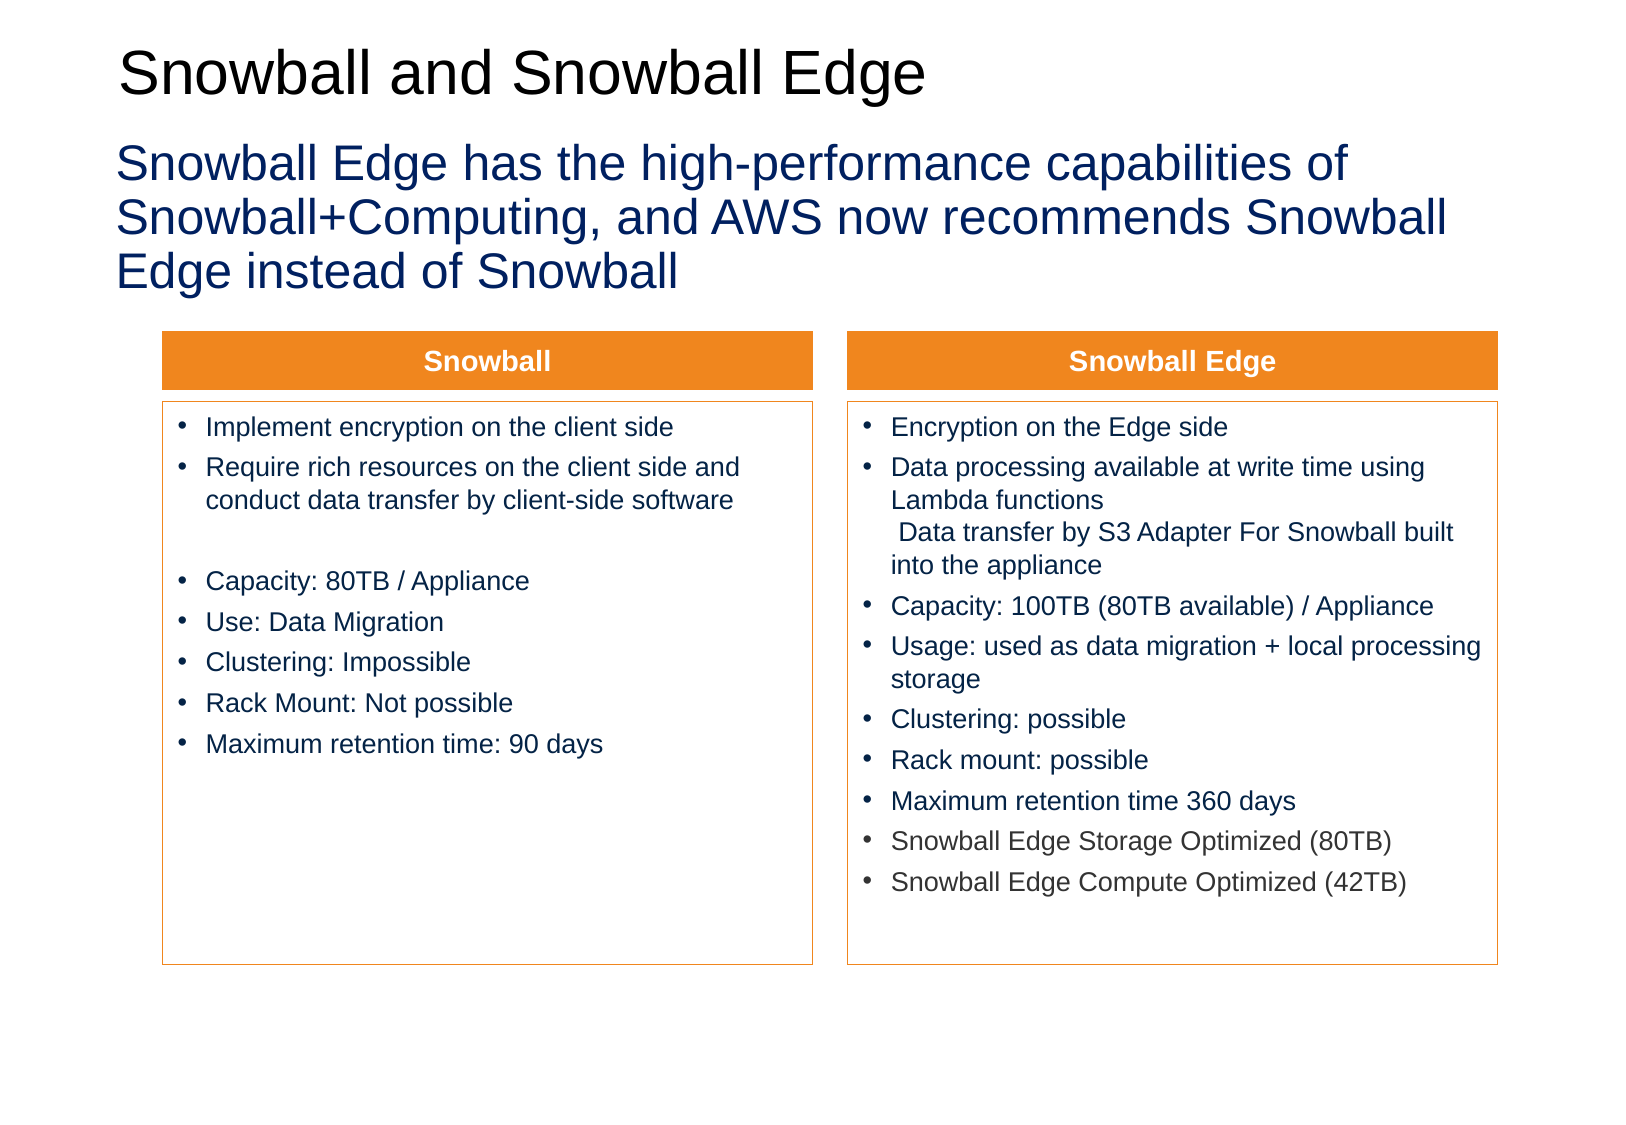

Snowball and Snowball Edge
Snowball Edge has the high-performance capabilities of Snowball+Computing, and AWS now recommends Snowball Edge instead of Snowball
Snowball
Snowball Edge
Implement encryption on the client side
Require rich resources on the client side and conduct data transfer by client-side software

Capacity: 80TB / Appliance
Use: Data Migration
Clustering: Impossible
Rack Mount: Not possible
Maximum retention time: 90 days

Encryption on the Edge side
Data processing available at write time using Lambda functions
 Data transfer by S3 Adapter For Snowball built into the appliance
Capacity: 100TB (80TB available) / Appliance
Usage: used as data migration + local processing storage
Clustering: possible
Rack mount: possible
Maximum retention time 360 days
Snowball Edge Storage Optimized (80TB)
Snowball Edge Compute Optimized (42TB)